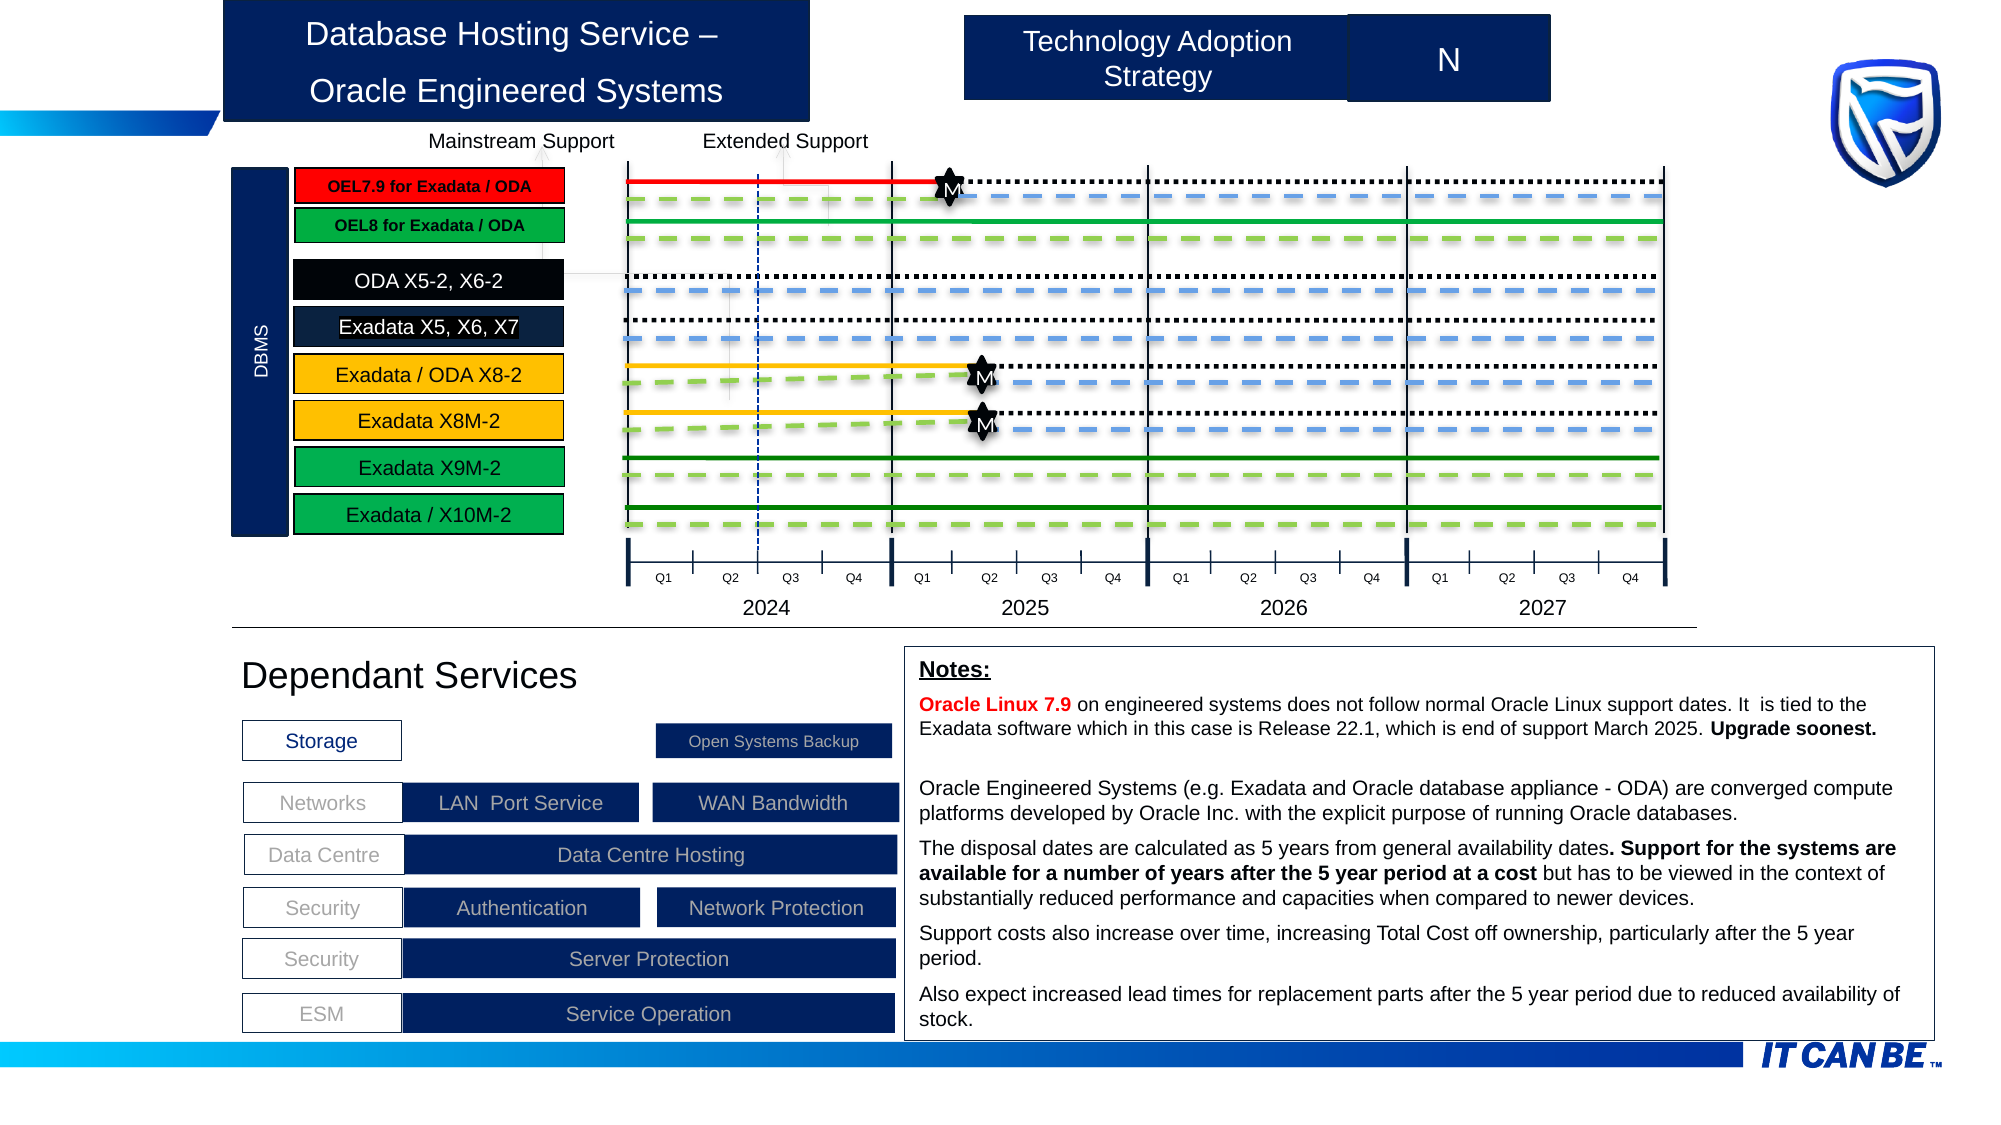

Database Hosting Service –
Oracle Engineered Systems
Technology Adoption Strategy
N
Extended Support
Mainstream Support
OEL7.9 for Exadata / ODA
M

OEL8 for Exadata / ODA

ODA X5-2, X6-2

Exadata X5, X6, X7

DBMS
Exadata / ODA X8-2
M

Exadata X8M-2
M

Exadata X9M-2

Exadata / X10M-2

Q1
Q2
Q3
Q4

Q1
Q2
Q3
Q4

Q1
Q2
Q3
Q4

Q1
Q2
Q3
Q4
2024
2025
2026
2027
Dependant Services
Notes:
Oracle Linux 7.9 on engineered systems does not follow normal Oracle Linux support dates. It  is tied to the Exadata software which in this case is Release 22.1, which is end of support March 2025. Upgrade soonest.
Oracle Engineered Systems (e.g. Exadata and Oracle database appliance - ODA) are converged compute platforms developed by Oracle Inc. with the explicit purpose of running Oracle databases.
The disposal dates are calculated as 5 years from general availability dates. Support for the systems are available for a number of years after the 5 year period at a cost but has to be viewed in the context of substantially reduced performance and capacities when compared to newer devices.
Support costs also increase over time, increasing Total Cost off ownership, particularly after the 5 year period.
Also expect increased lead times for replacement parts after the 5 year period due to reduced availability of stock.
Storage
Open Systems Backup
Networks
LAN  Port Service
WAN Bandwidth
Data Centre
Data Centre Hosting
Security
Network Protection
Authentication
Security
Server Protection
ESM
Service Operation